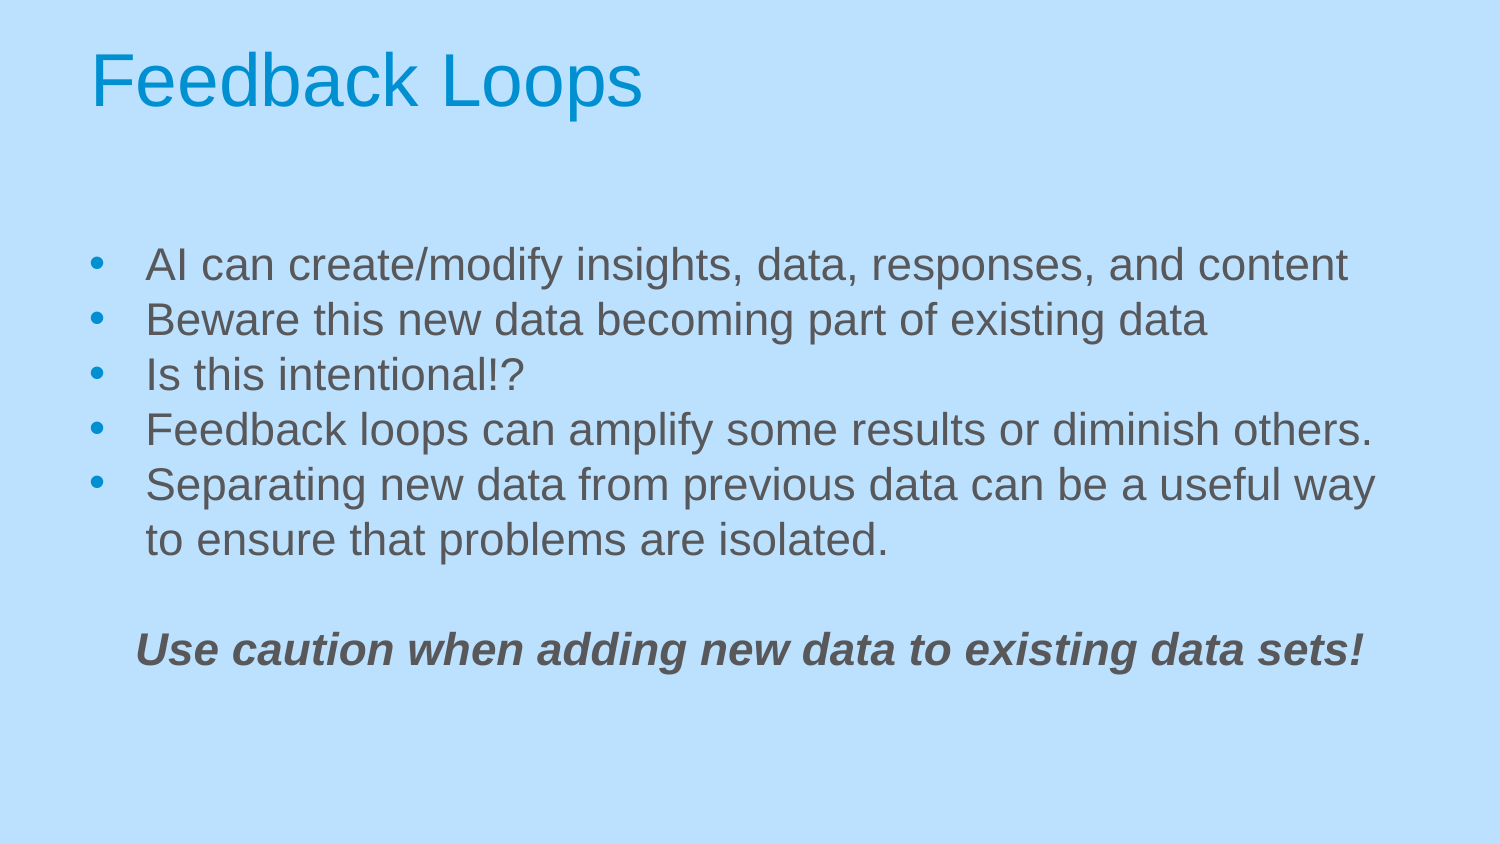

# Feedback Loops
AI can create/modify insights, data, responses, and content
Beware this new data becoming part of existing data
Is this intentional!?
Feedback loops can amplify some results or diminish others.
Separating new data from previous data can be a useful way to ensure that problems are isolated.

Use caution when adding new data to existing data sets!